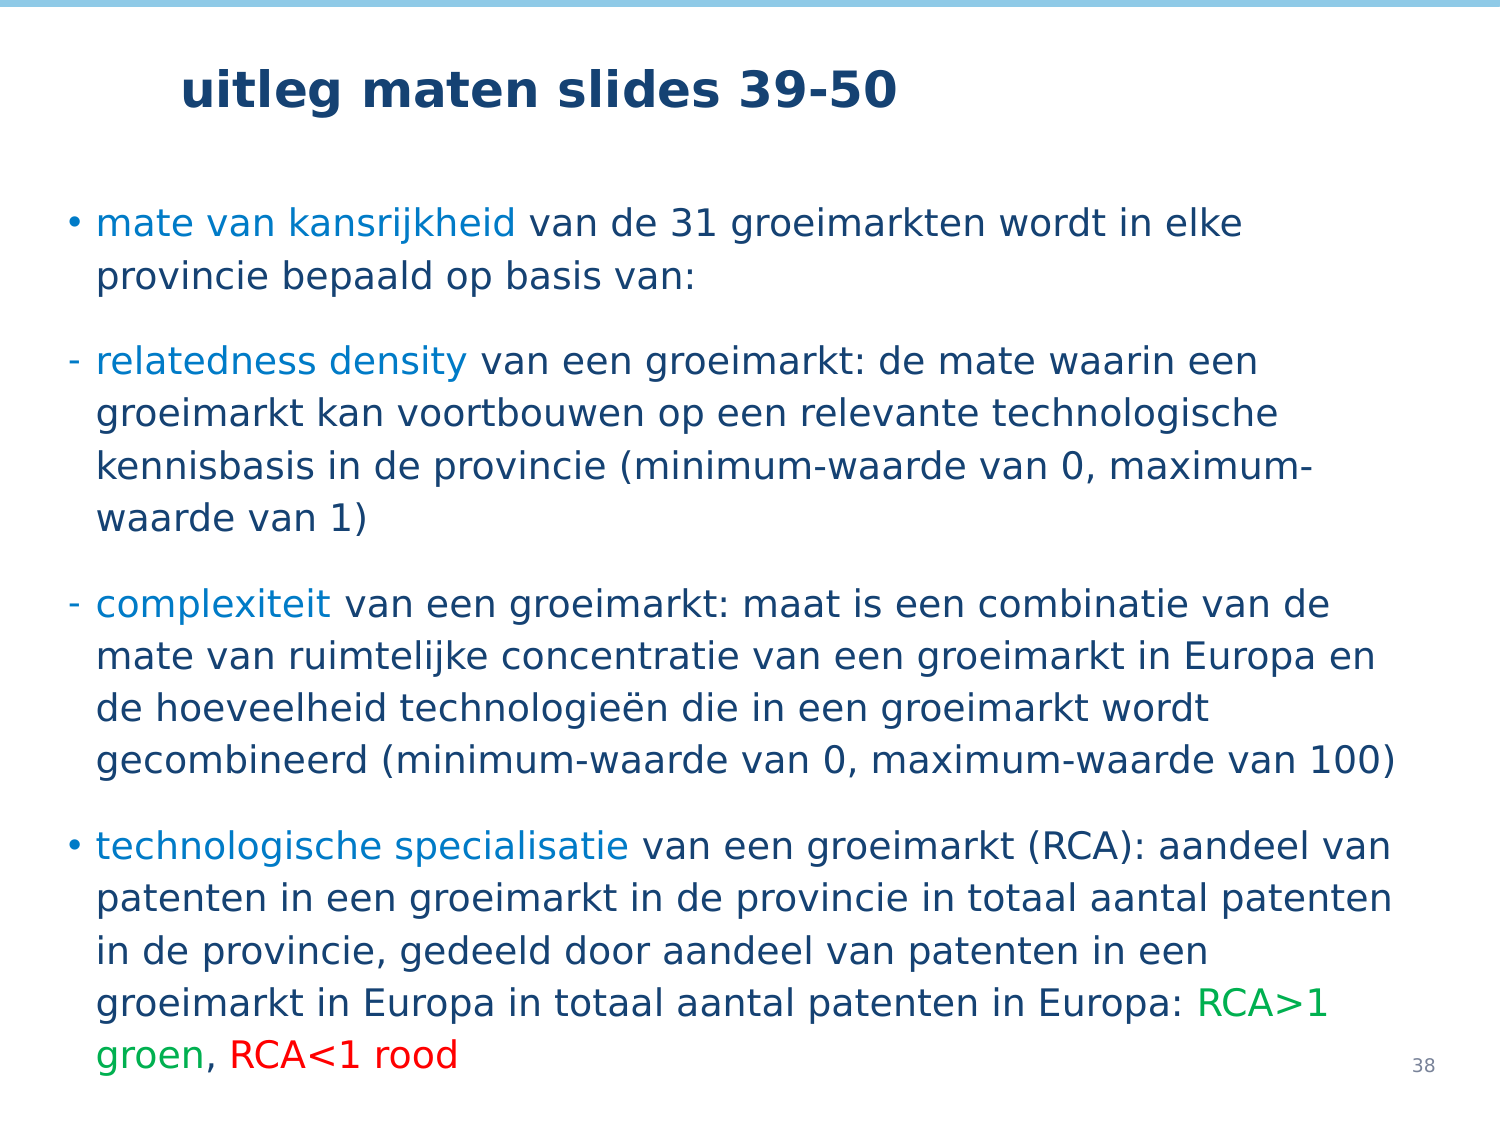

# uitleg maten slides 39-50
mate van kansrijkheid van de 31 groeimarkten wordt in elke provincie bepaald op basis van:
relatedness density van een groeimarkt: de mate waarin een groeimarkt kan voortbouwen op een relevante technologische kennisbasis in de provincie (minimum-waarde van 0, maximum-waarde van 1)
complexiteit van een groeimarkt: maat is een combinatie van de mate van ruimtelijke concentratie van een groeimarkt in Europa en de hoeveelheid technologieën die in een groeimarkt wordt gecombineerd (minimum-waarde van 0, maximum-waarde van 100)
technologische specialisatie van een groeimarkt (RCA): aandeel van patenten in een groeimarkt in de provincie in totaal aantal patenten in de provincie, gedeeld door aandeel van patenten in een groeimarkt in Europa in totaal aantal patenten in Europa: RCA>1 groen, RCA<1 rood

38